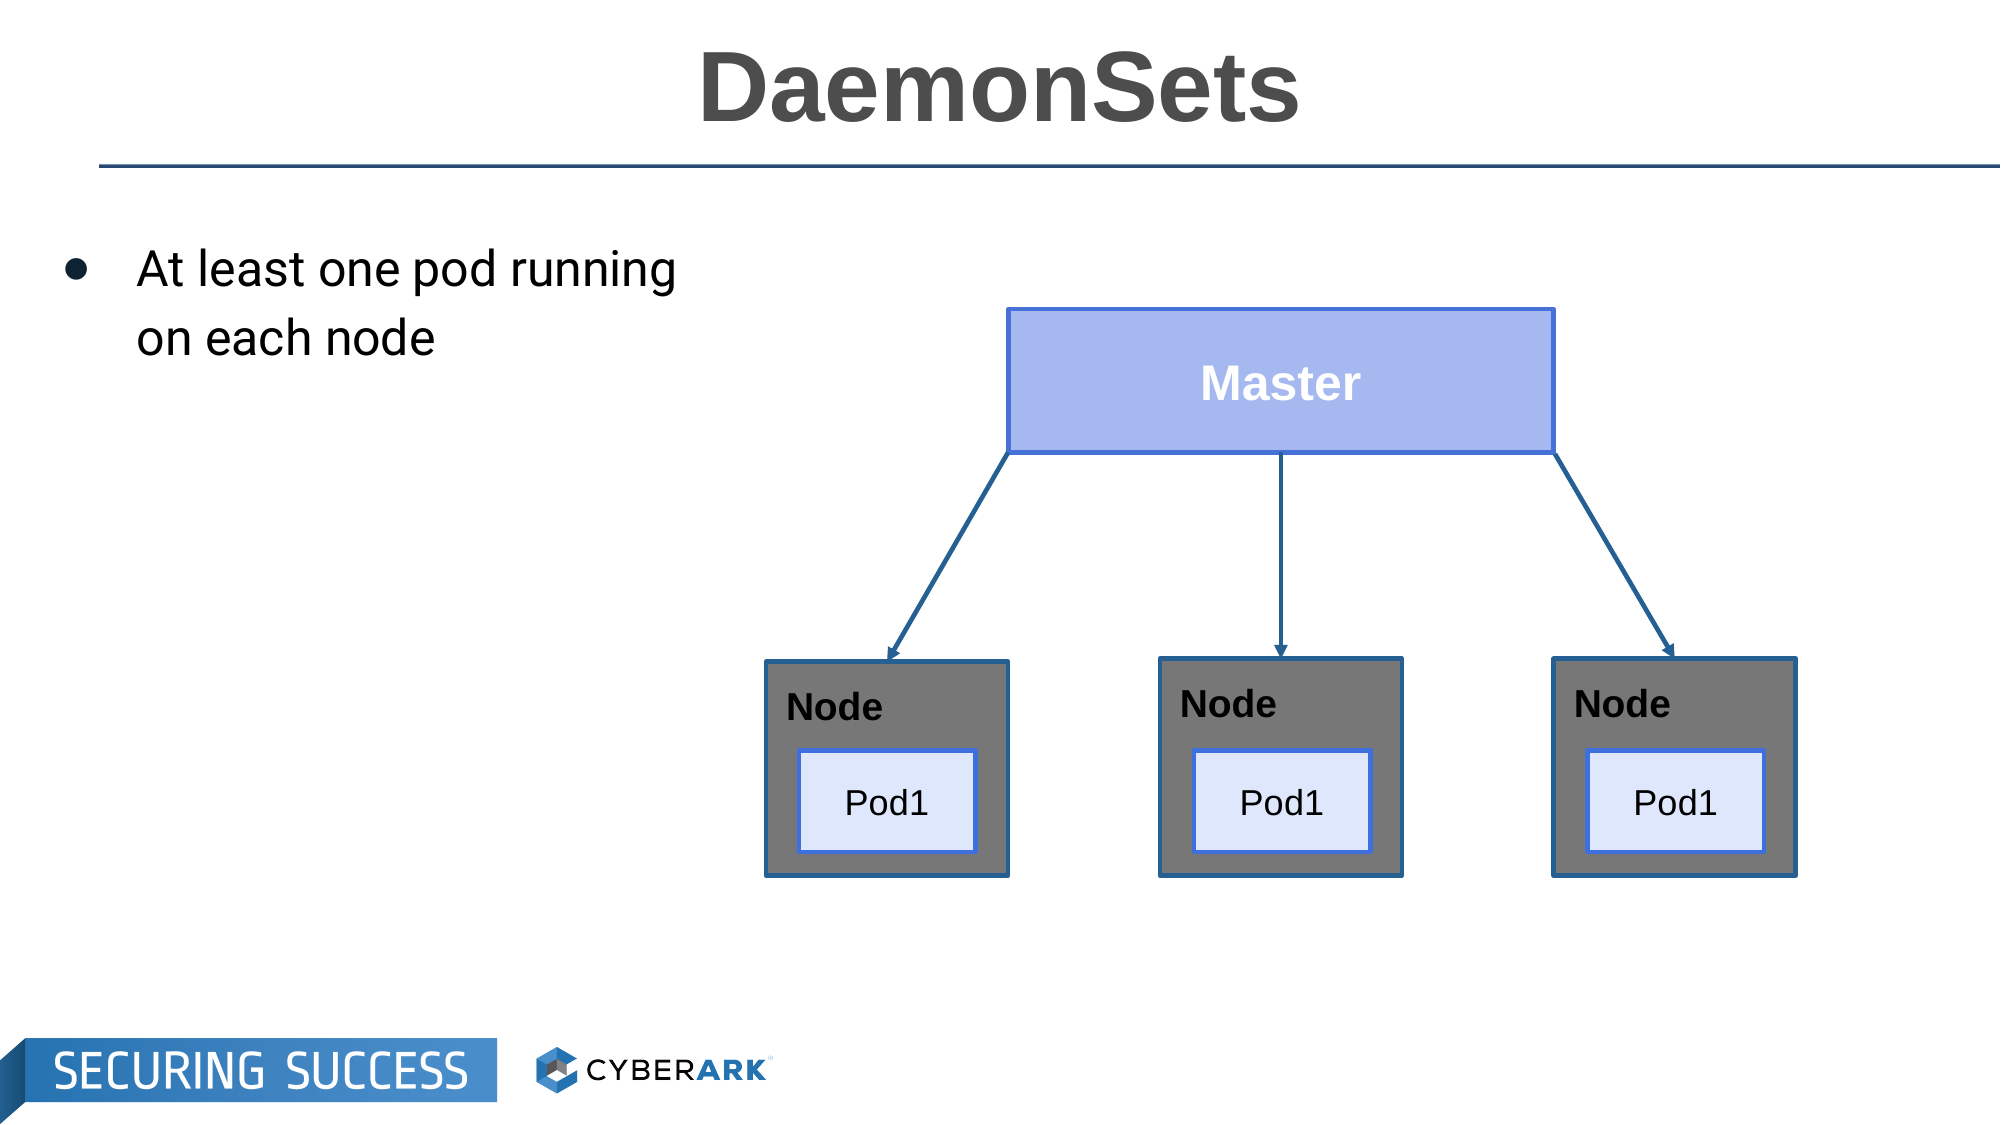

# DaemonSets

At least one pod running on each node

Master
Node
Node
Node
Pod1
Pod1
Pod1